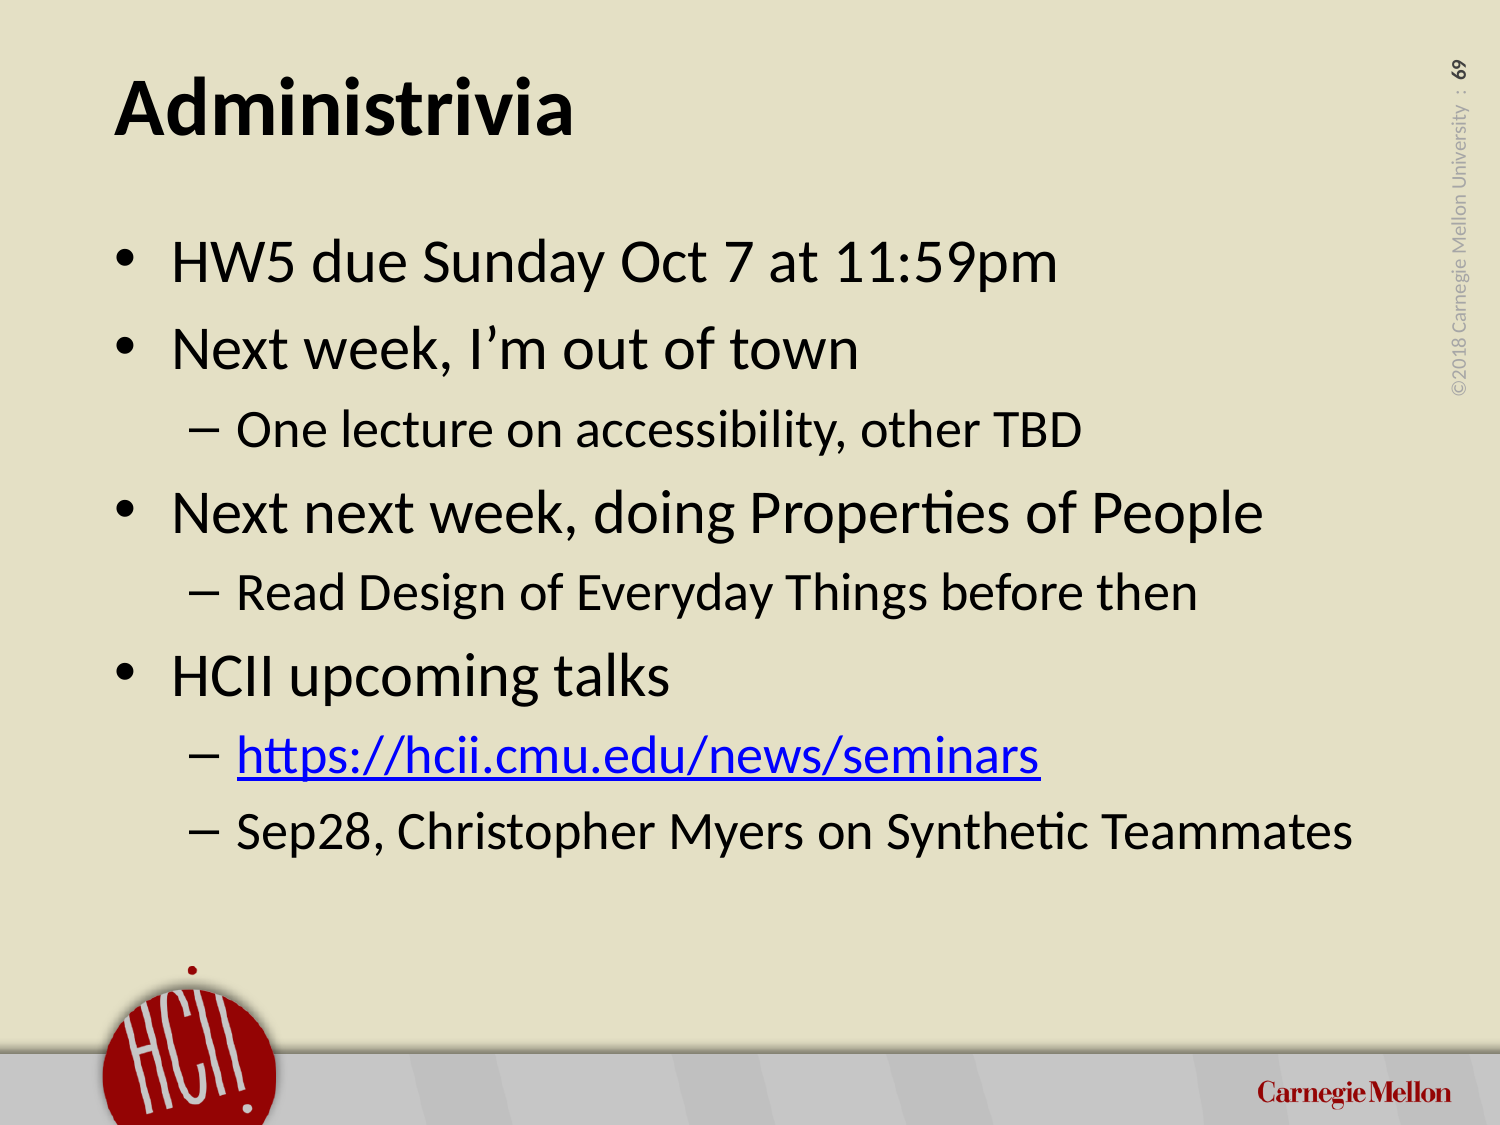

# Administrivia
HW5 due Sunday Oct 7 at 11:59pm
Next week, I’m out of town
One lecture on accessibility, other TBD
Next next week, doing Properties of People
Read Design of Everyday Things before then
HCII upcoming talks
https://hcii.cmu.edu/news/seminars
Sep28, Christopher Myers on Synthetic Teammates